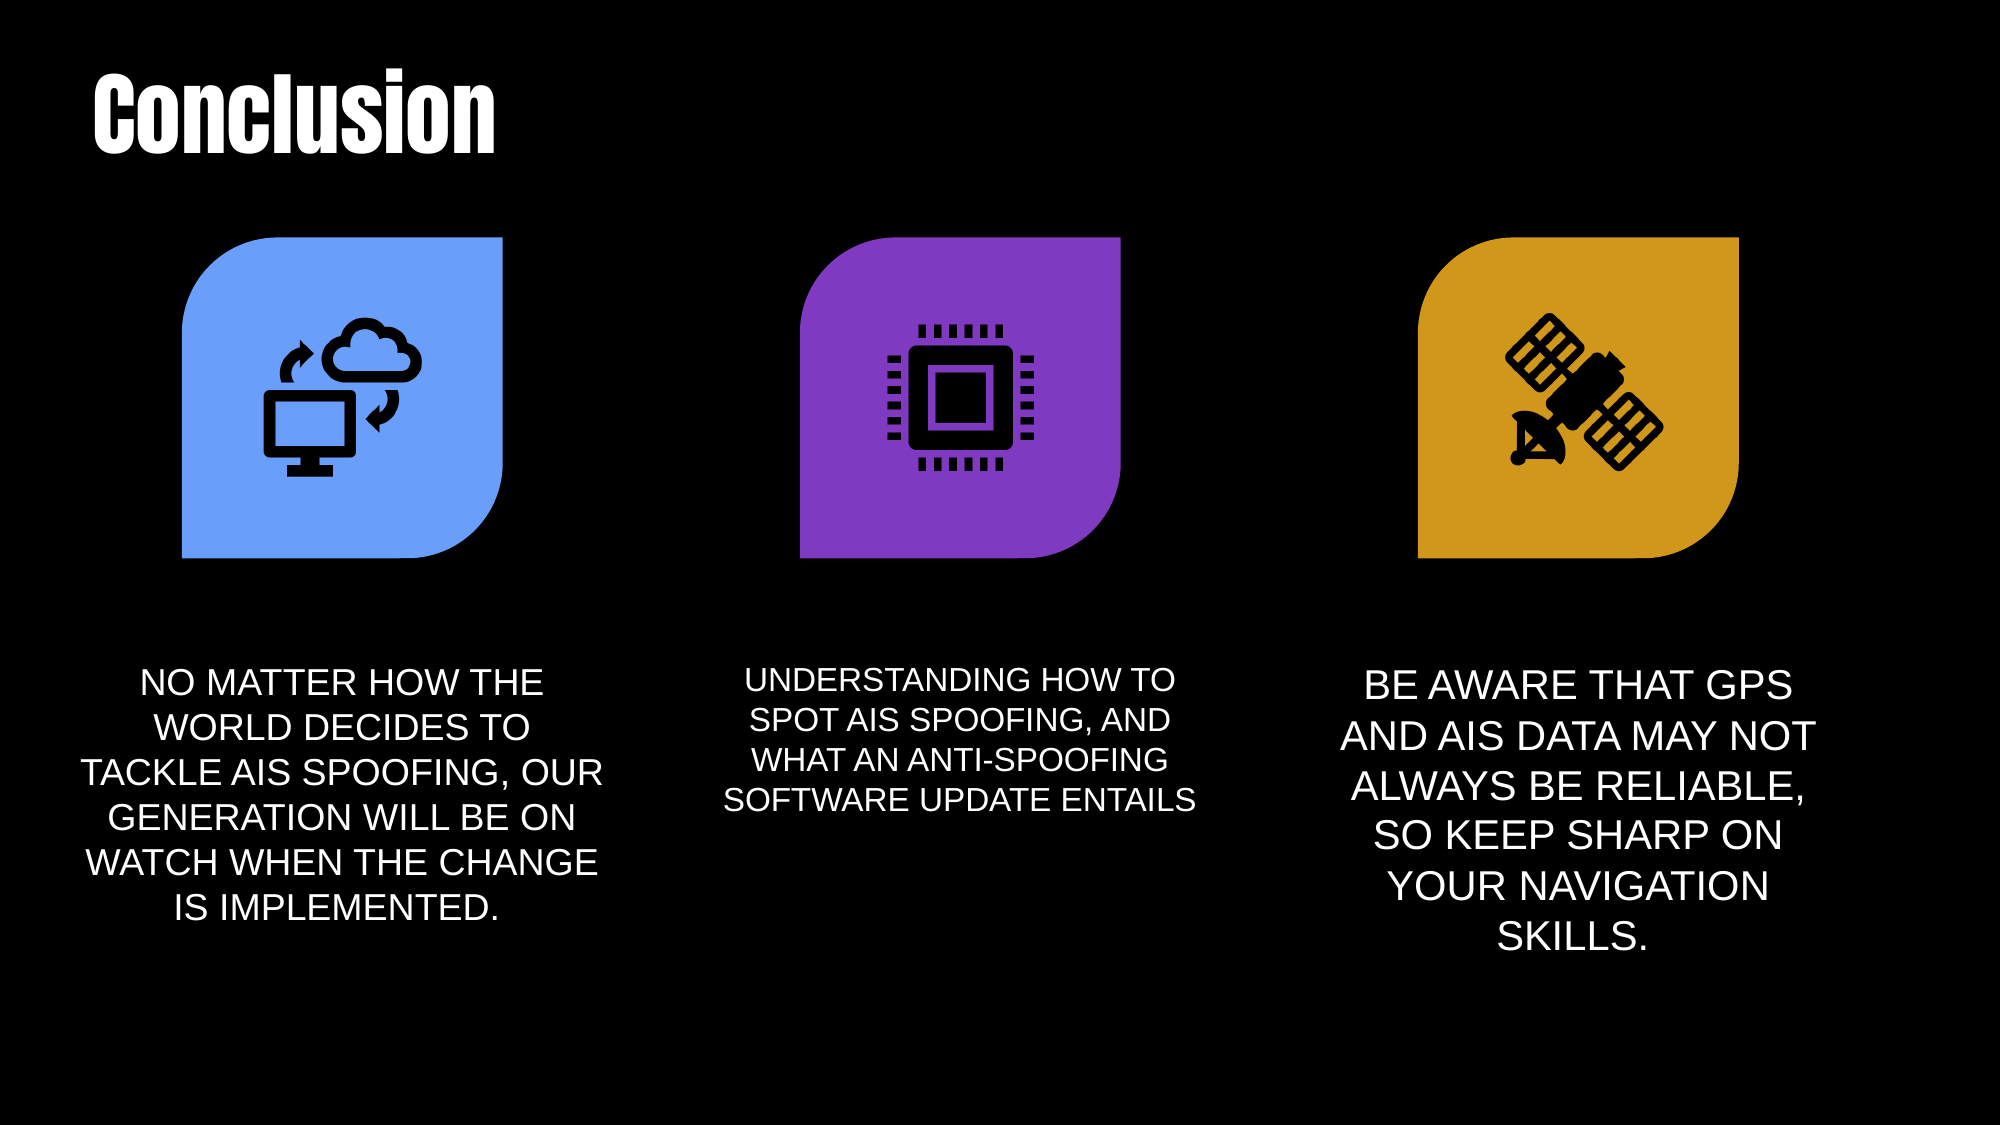

No matter how the world decides to tackle AIS Spoofing, our generation will be on watch when the change is implemented.
Understanding how to spot AIS spoofing, and what an anti-spoofing software update Entails
Be aware that GPS and AIS data may not always be reliable, so keep sharp on your navigation skills.
# Conclusion